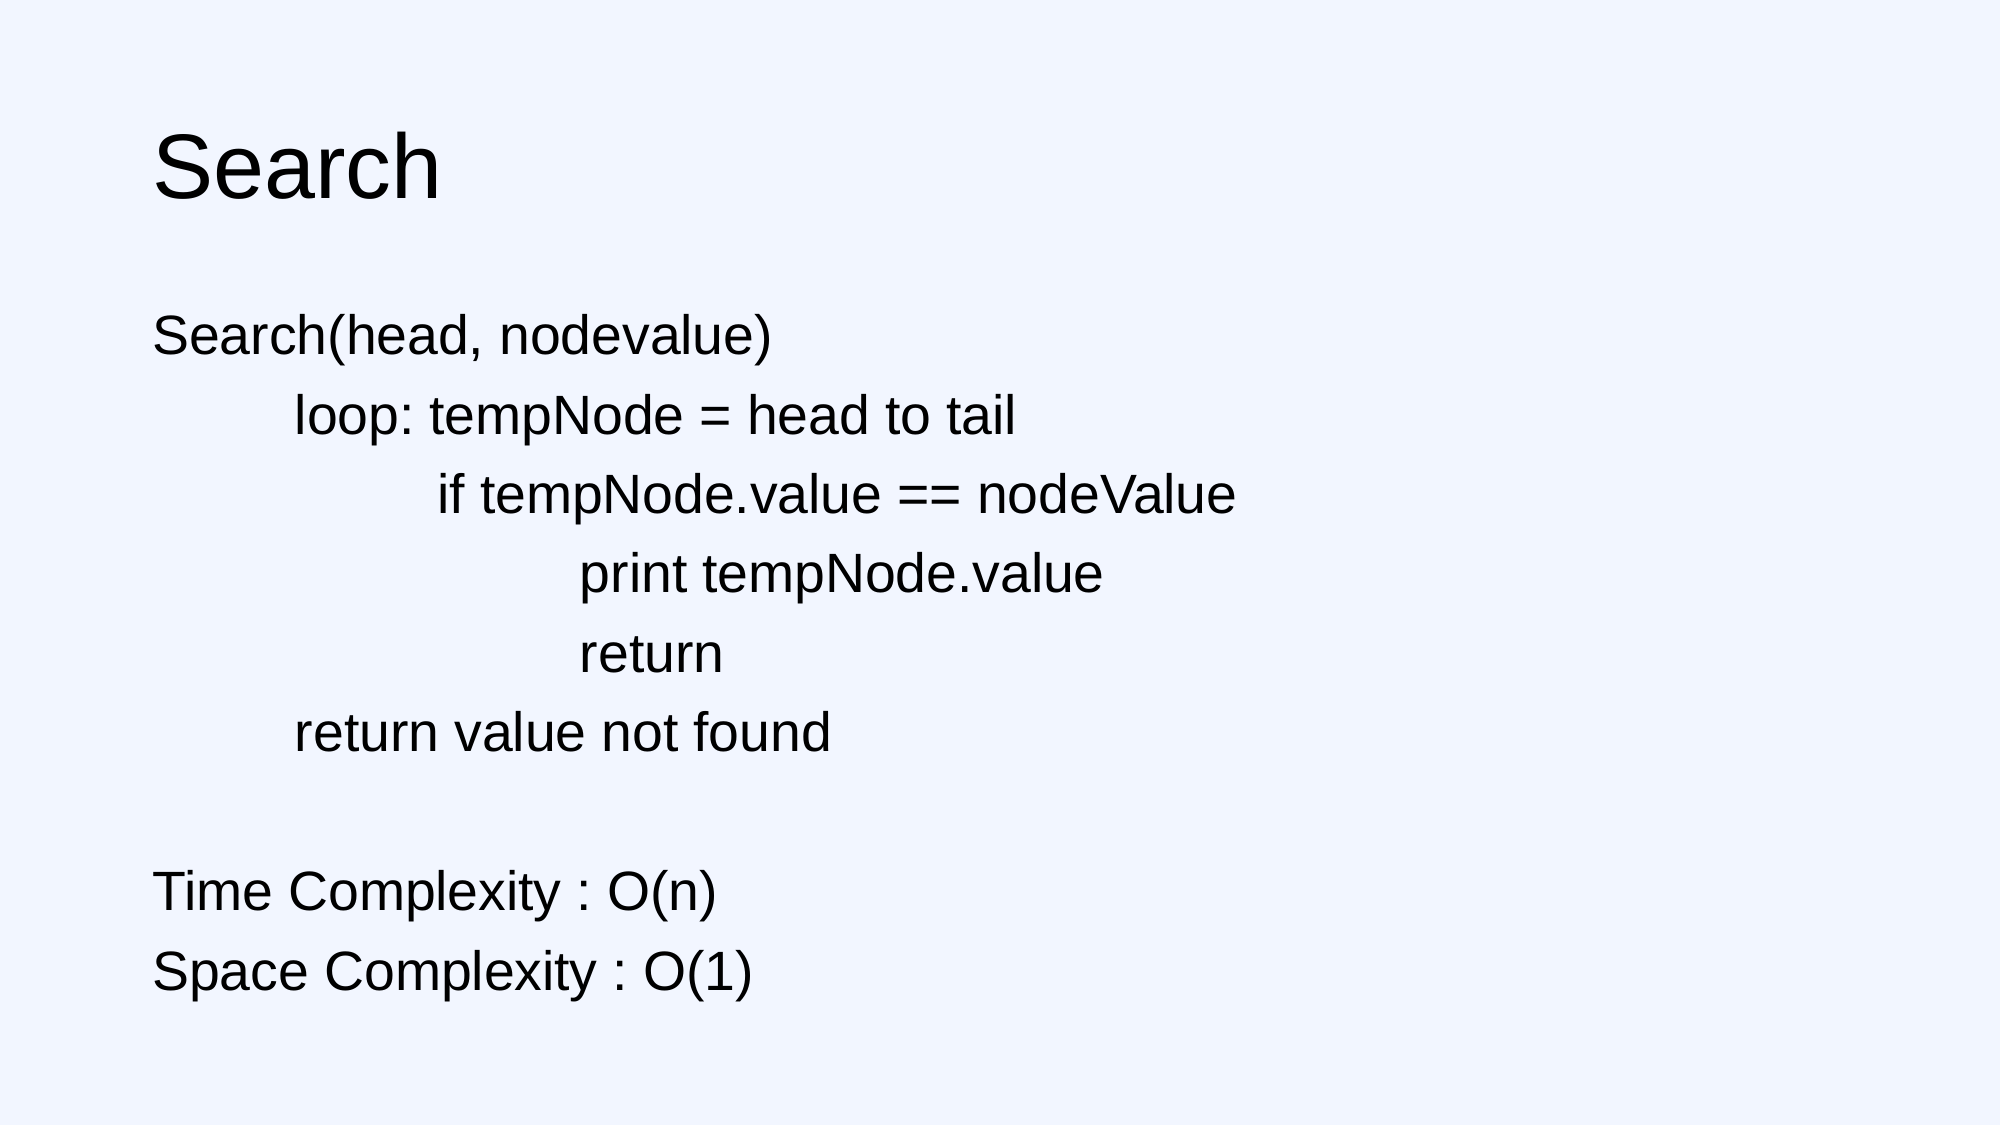

# Search
Search(head, nodevalue)
	loop: tempNode = head to tail
		if tempNode.value == nodeValue
			print tempNode.value
			return
	return value not found

Time Complexity : O(n)
Space Complexity : O(1)